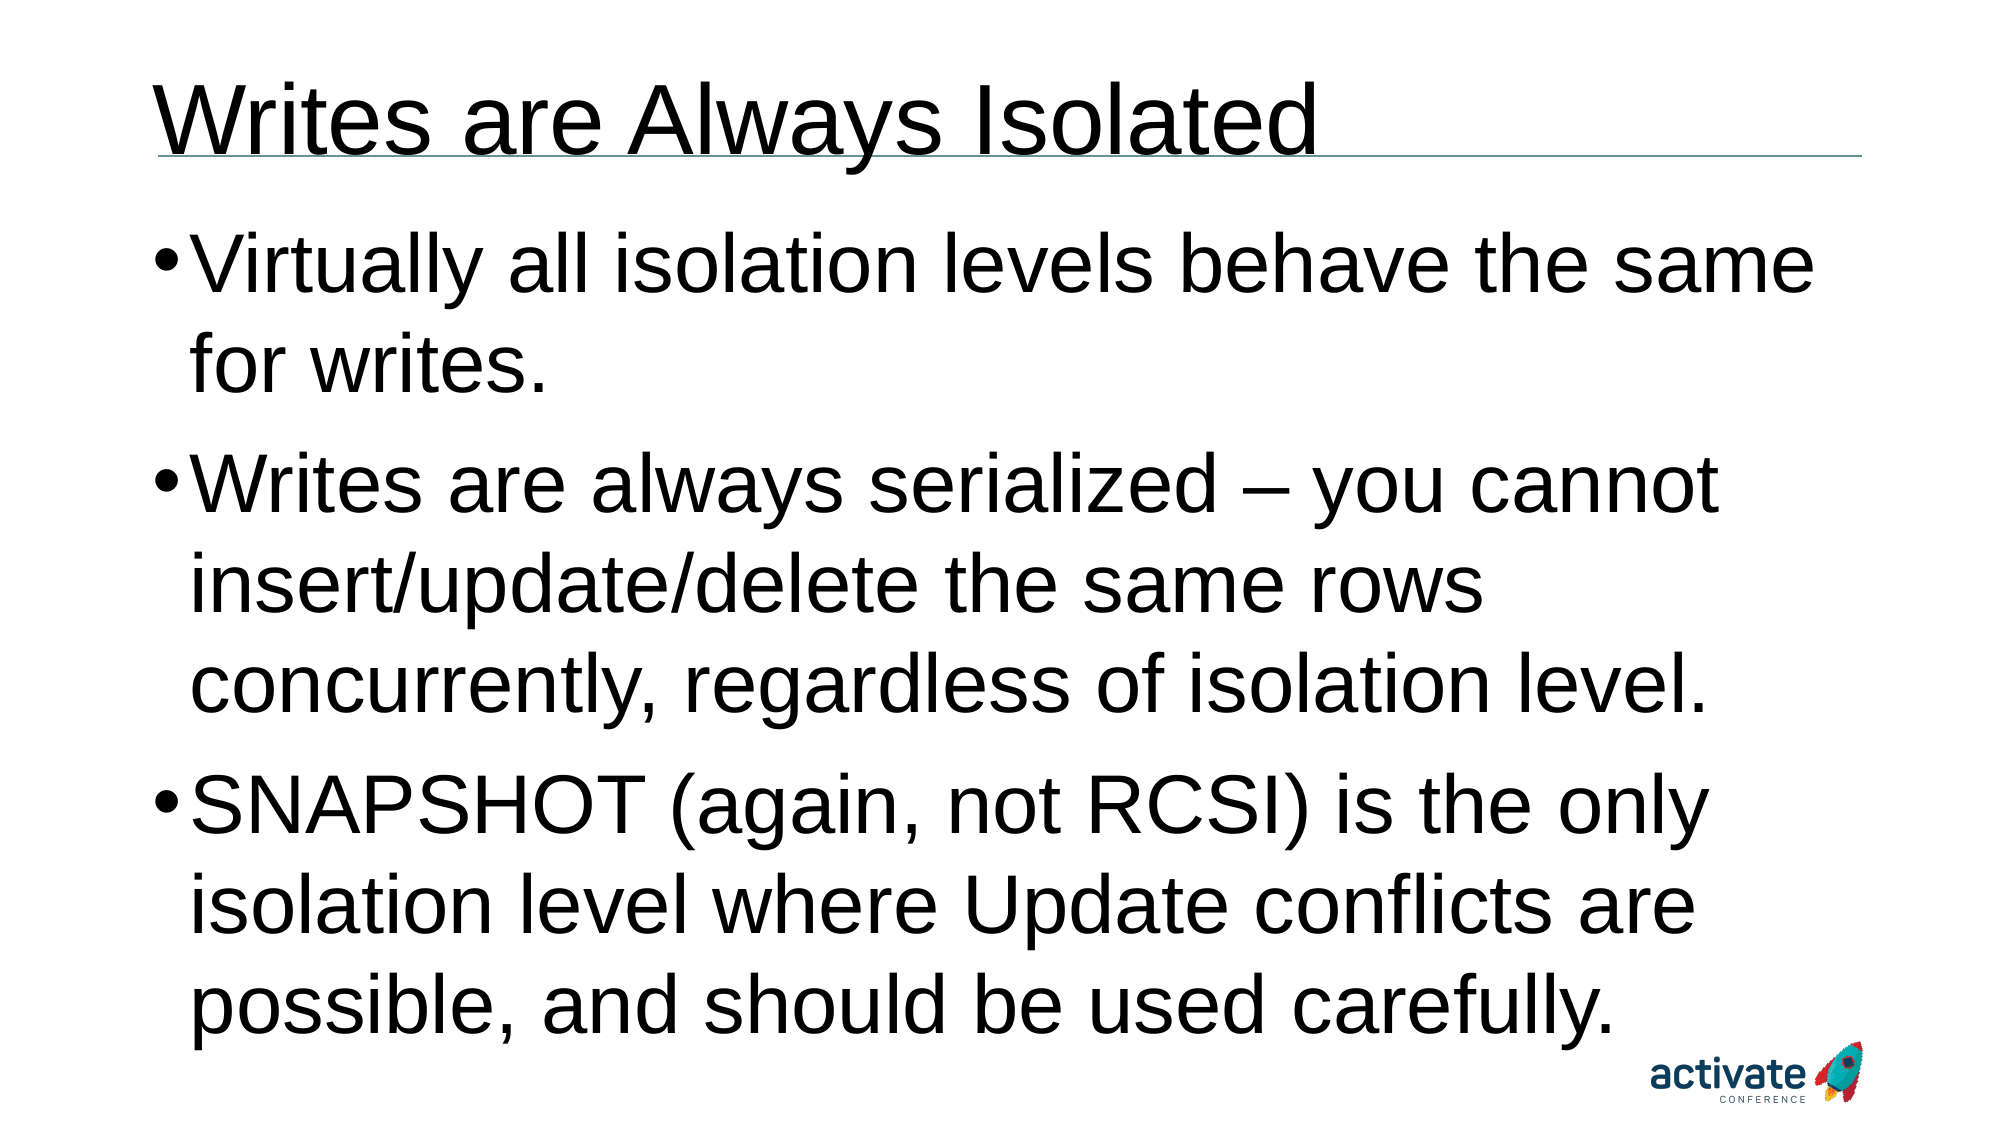

# Writes are Always Isolated
Virtually all isolation levels behave the same for writes.
Writes are always serialized – you cannot insert/update/delete the same rows concurrently, regardless of isolation level.
SNAPSHOT (again, not RCSI) is the only isolation level where Update conflicts are possible, and should be used carefully.